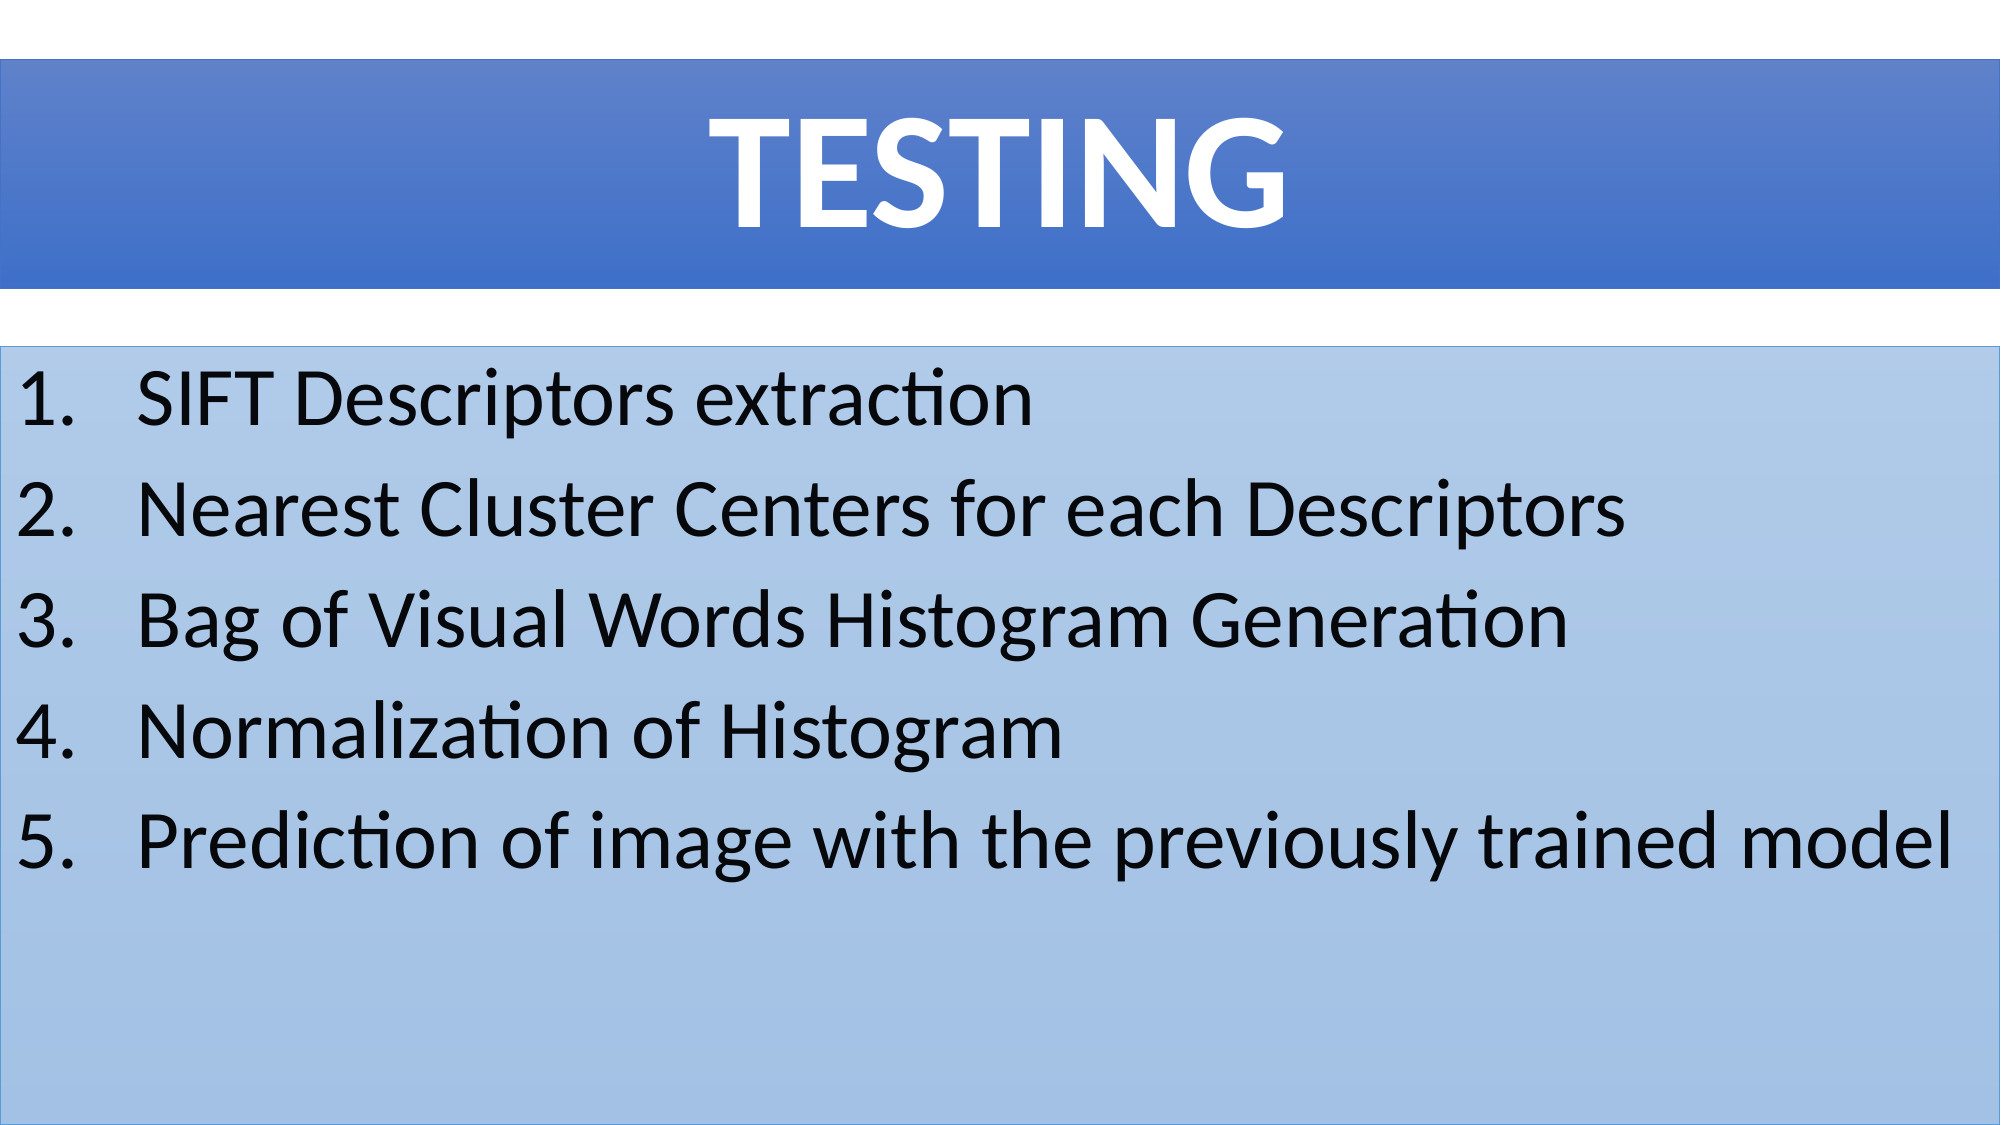

# TESTING
SIFT Descriptors extraction
Nearest Cluster Centers for each Descriptors
Bag of Visual Words Histogram Generation
Normalization of Histogram
Prediction of image with the previously trained model